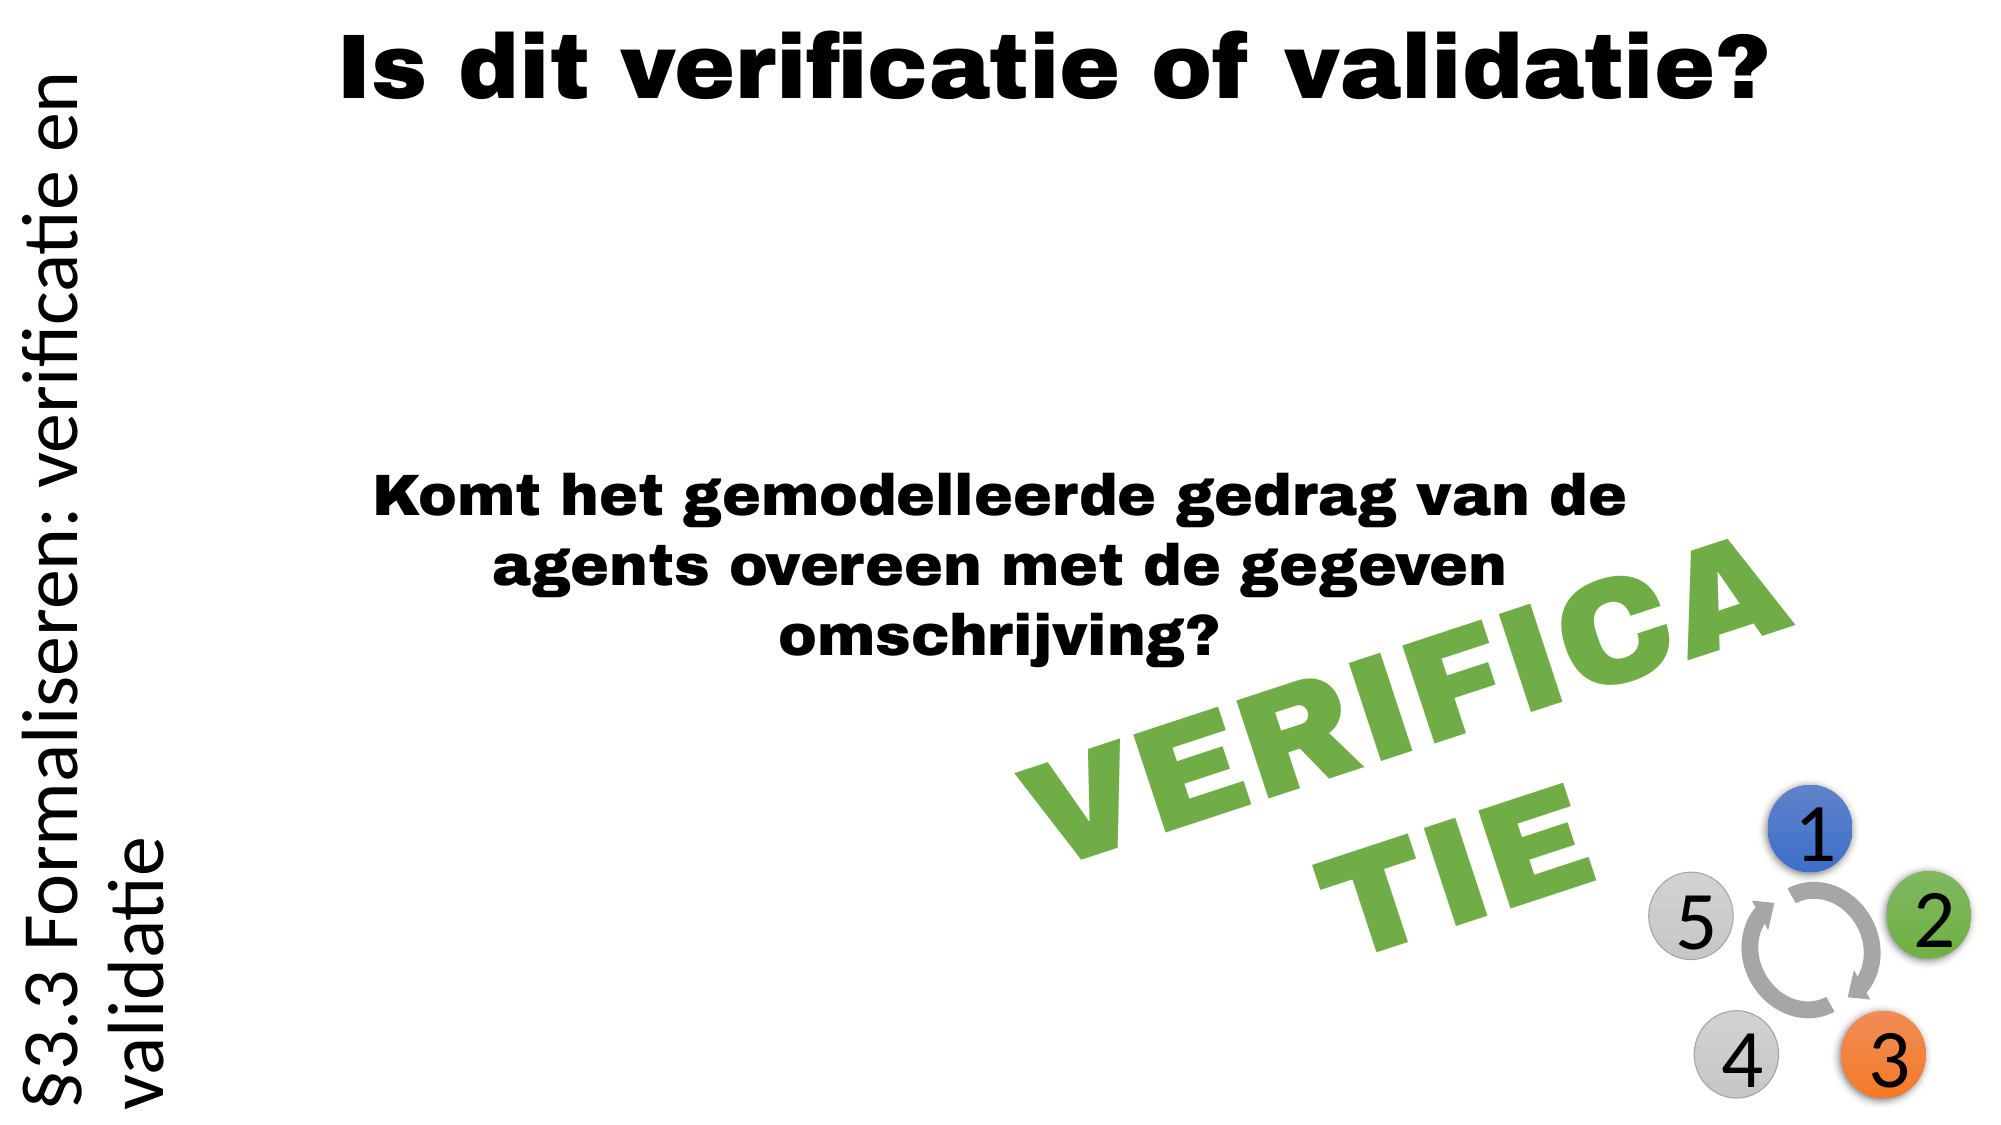

Is dit verificatie of validatie?
Komt het gemodelleerde gedrag van de agents overeen met de gegeven omschrijving?
§3.3 Formaliseren: verificatie en validatie
verificatie
1
2
5

4
3